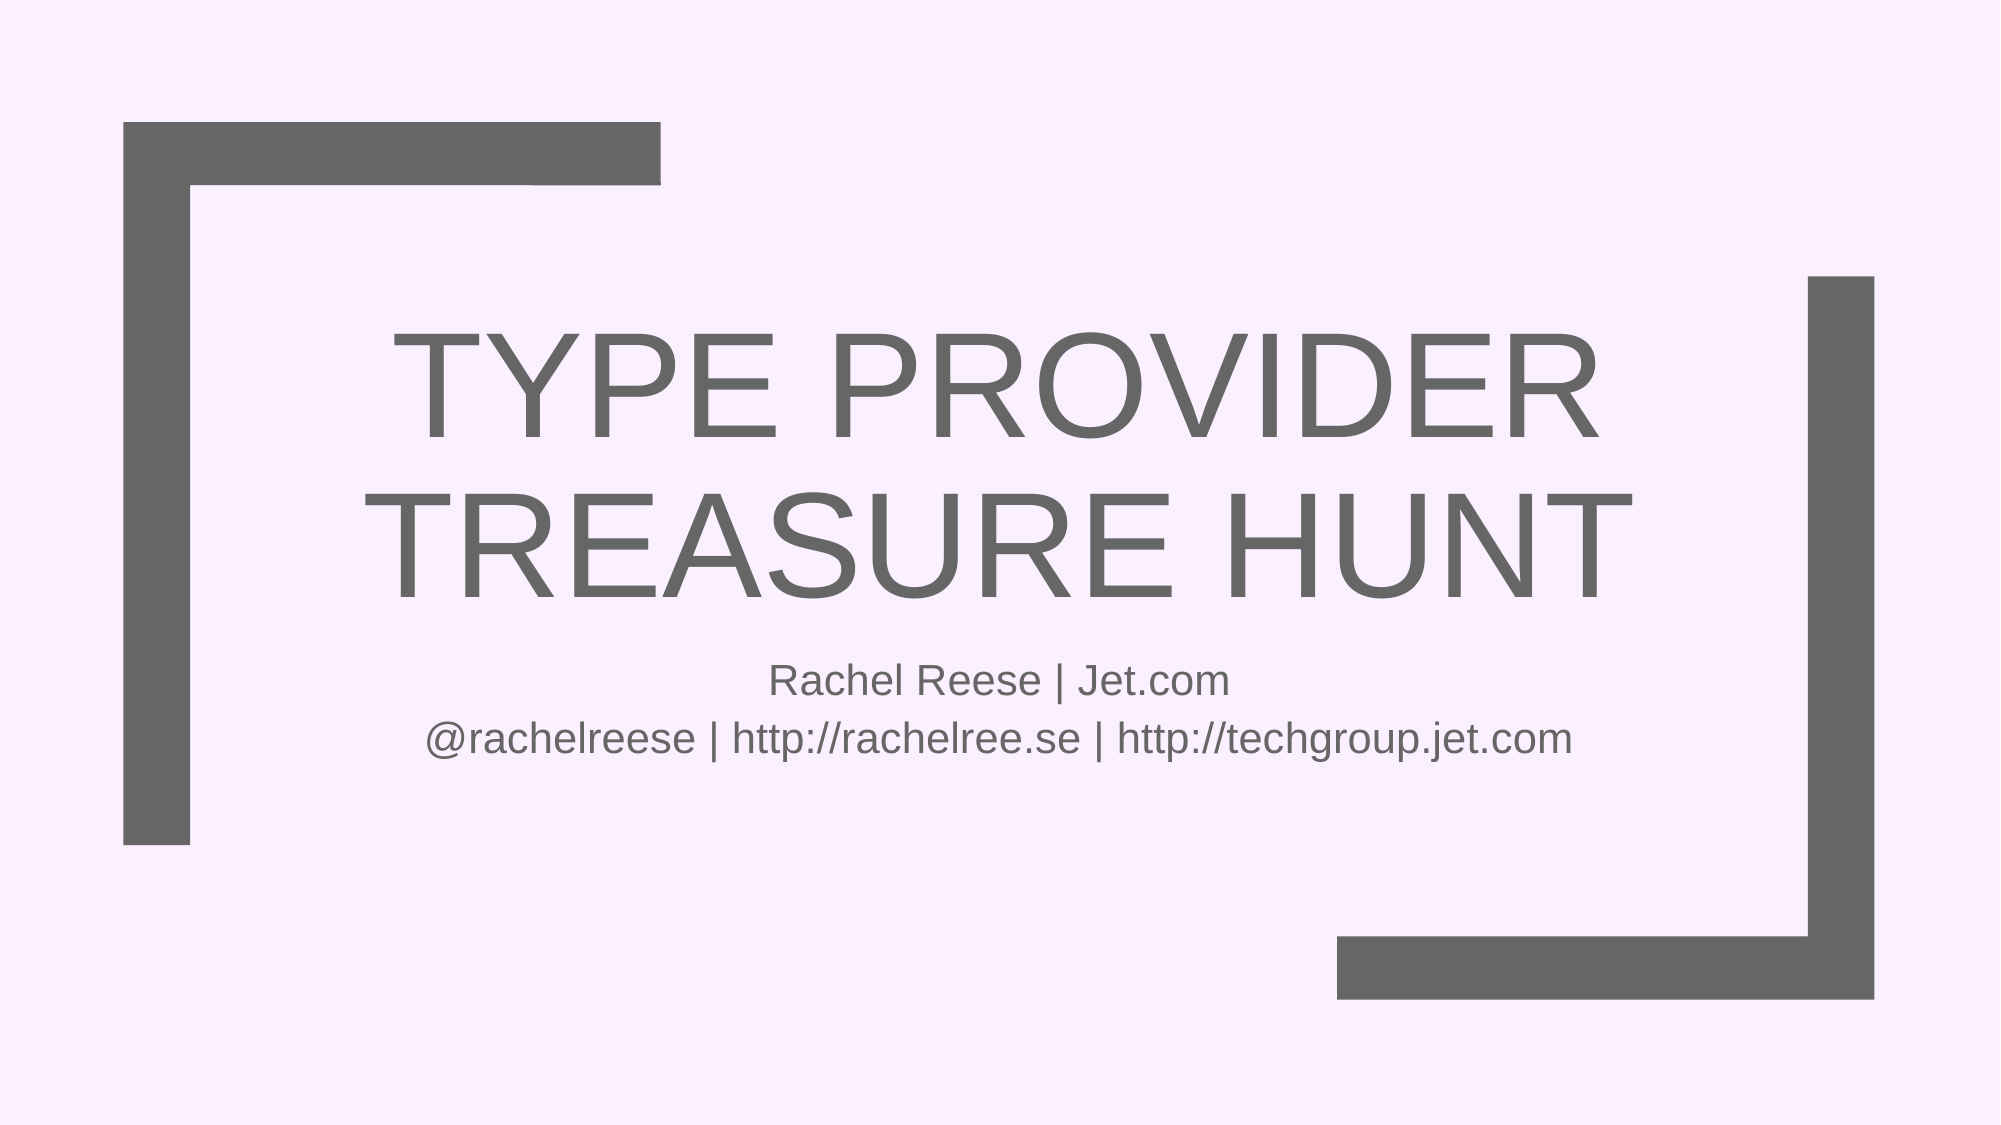

# Type provider treasure hunt
Rachel Reese | Jet.com
@rachelreese | http://rachelree.se | http://techgroup.jet.com